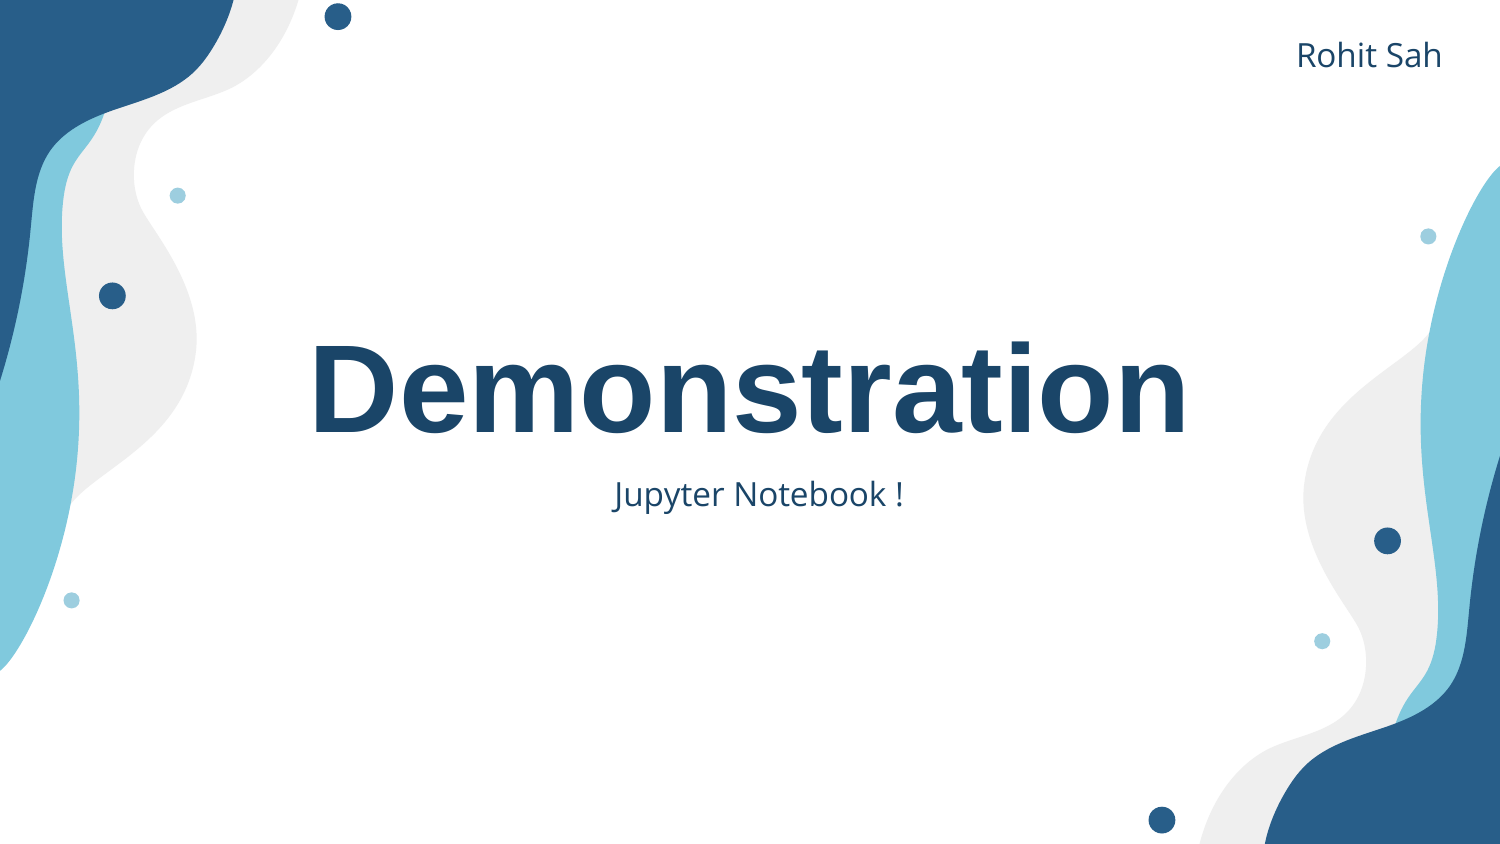

Rohit Sah
# Demonstration
Jupyter Notebook !